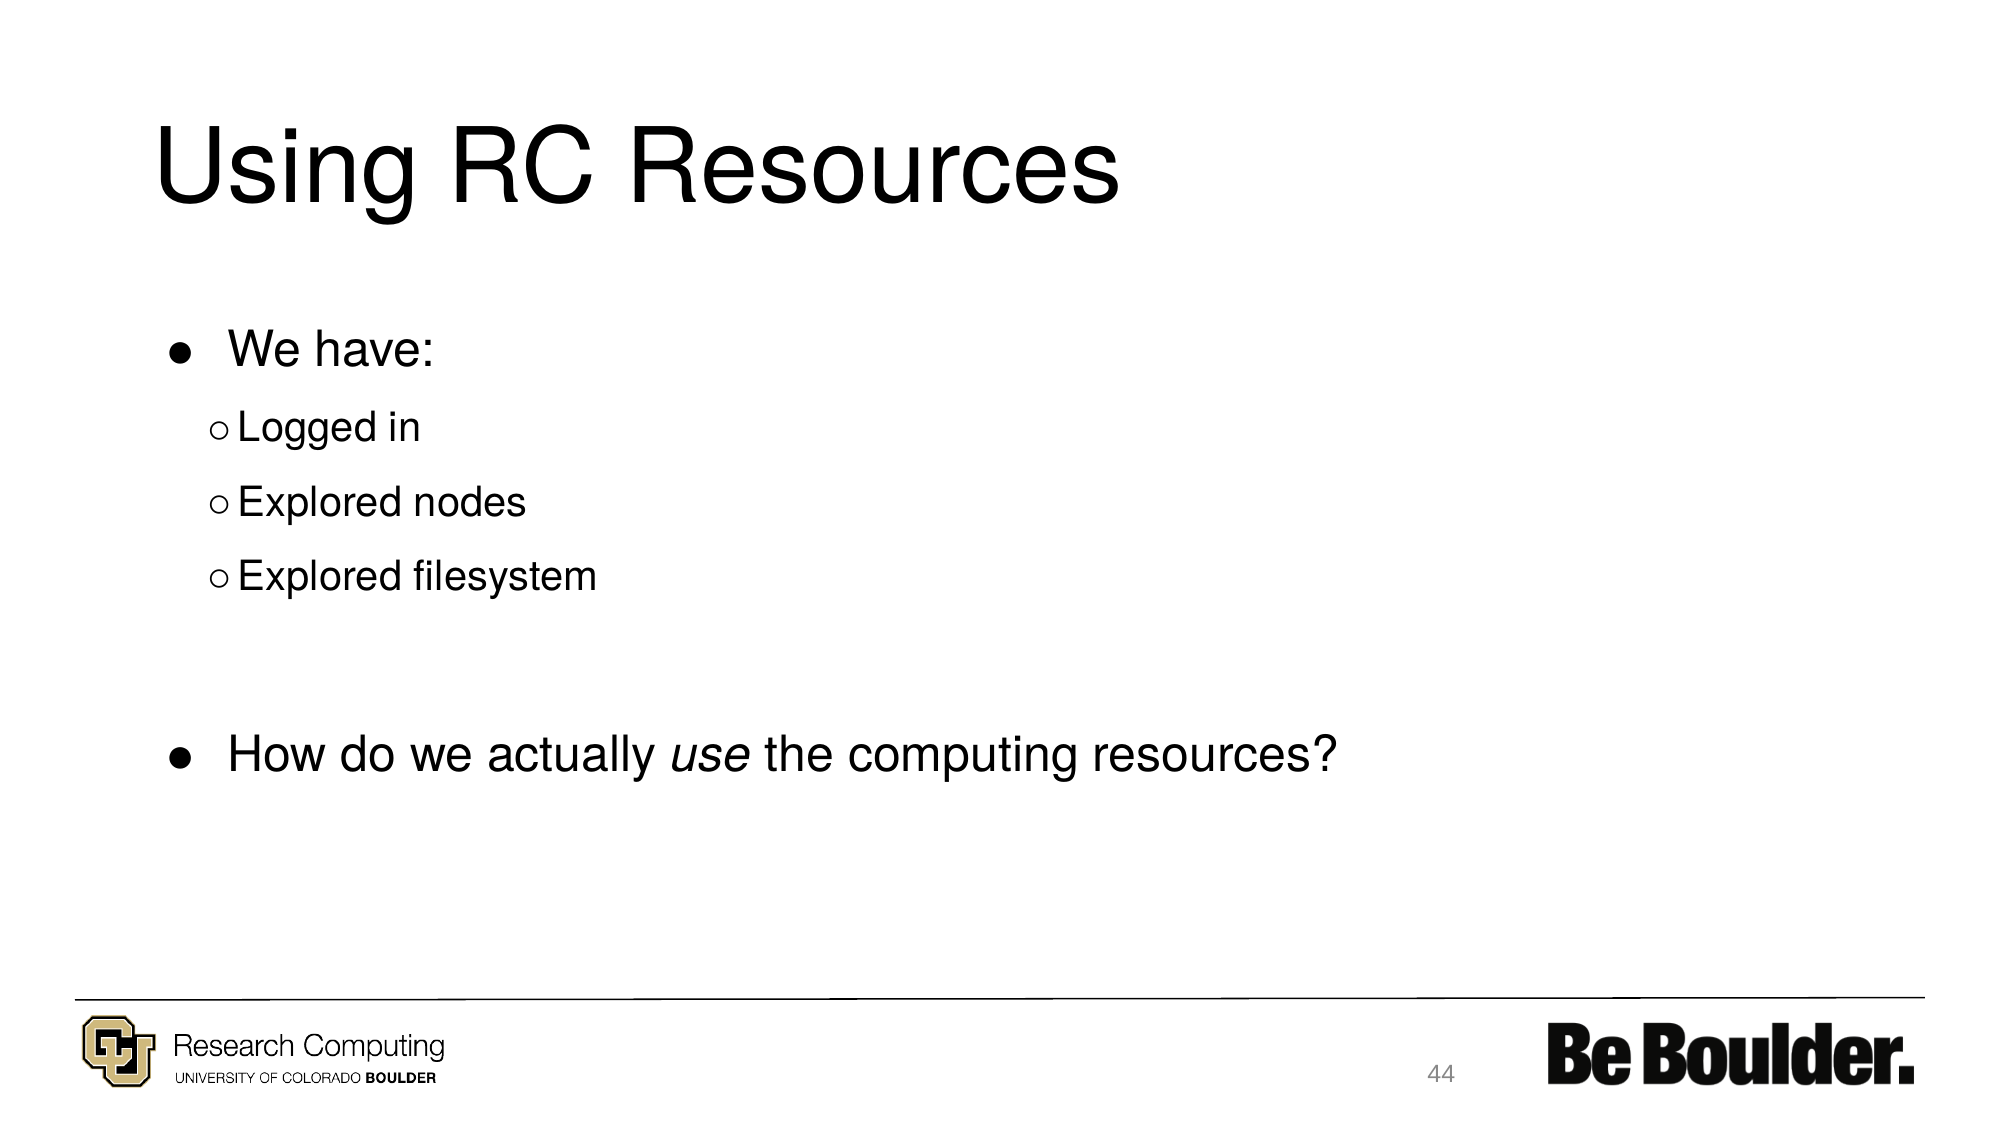

# Using RC Resources
We have:
Logged in
Explored nodes
Explored filesystem

How do we actually use the computing resources?
44